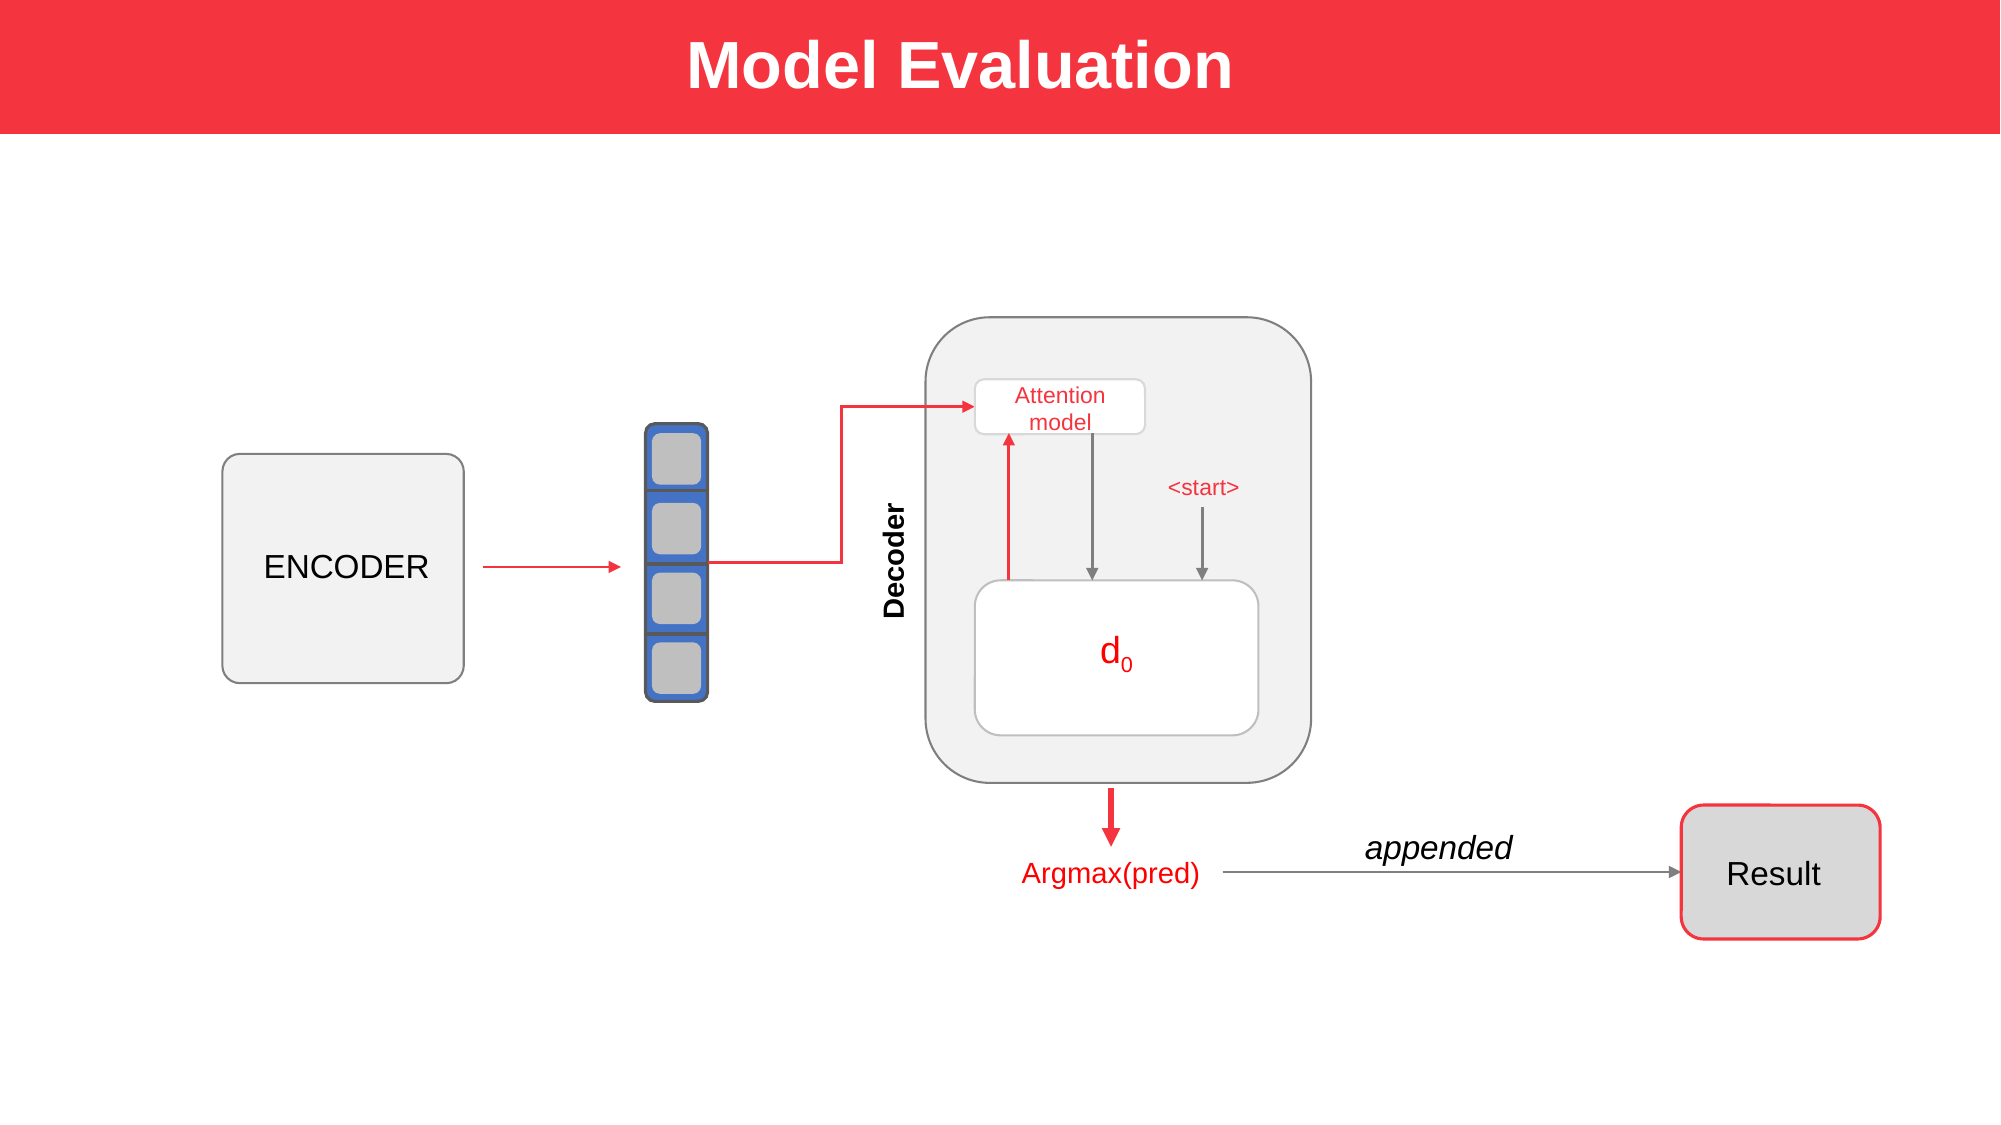

Model Evaluation

Attention model

<start>

d0

Decoder
ENCODER
Argmax(pred)

Result
appended